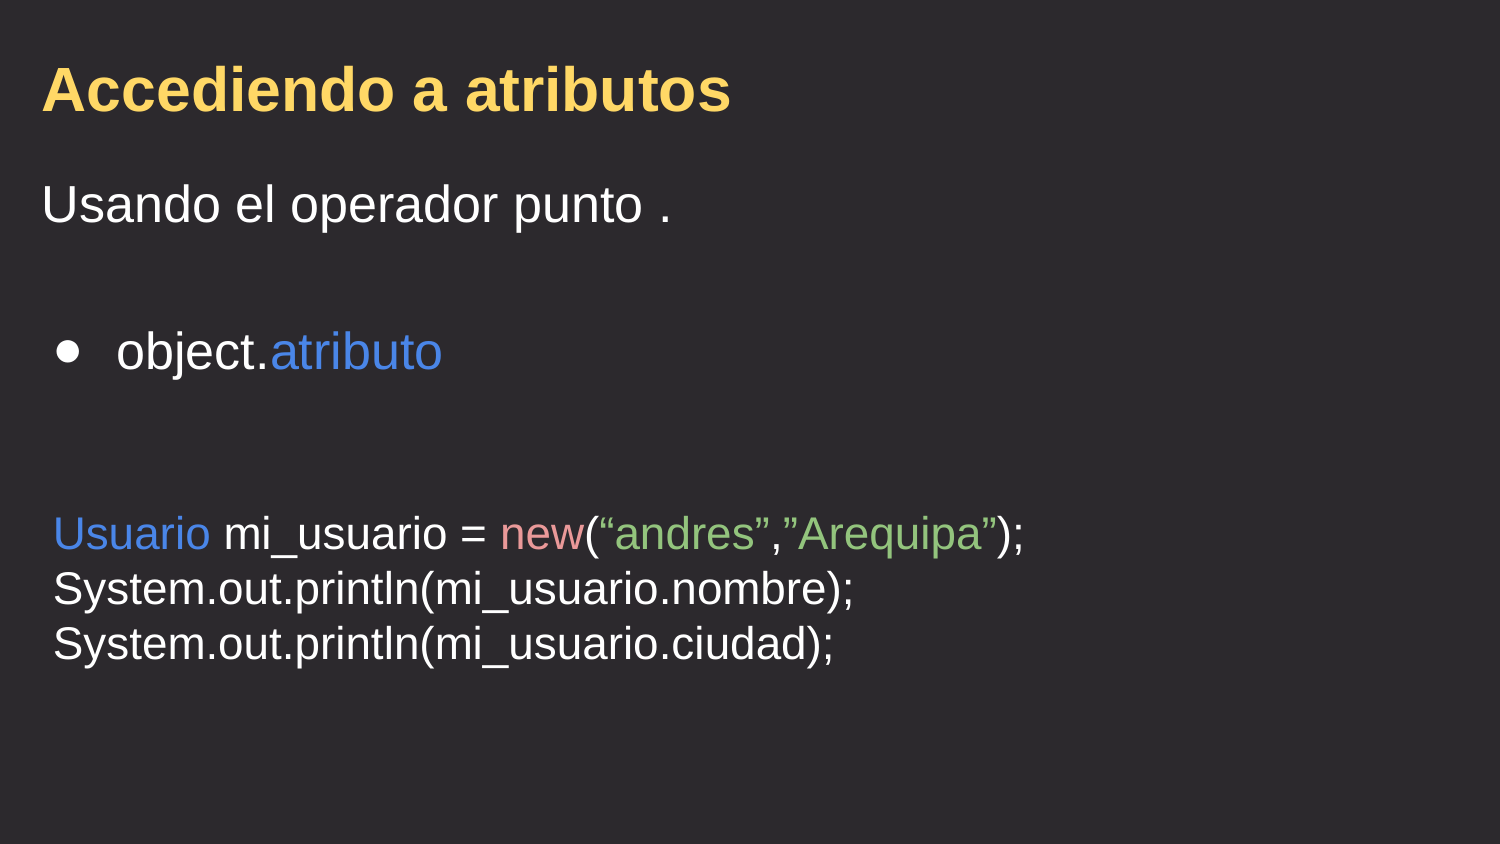

# Accediendo a atributos
Usando el operador punto .
object.atributo
Usuario mi_usuario = new(“andres”,”Arequipa”);
System.out.println(mi_usuario.nombre);
System.out.println(mi_usuario.ciudad);